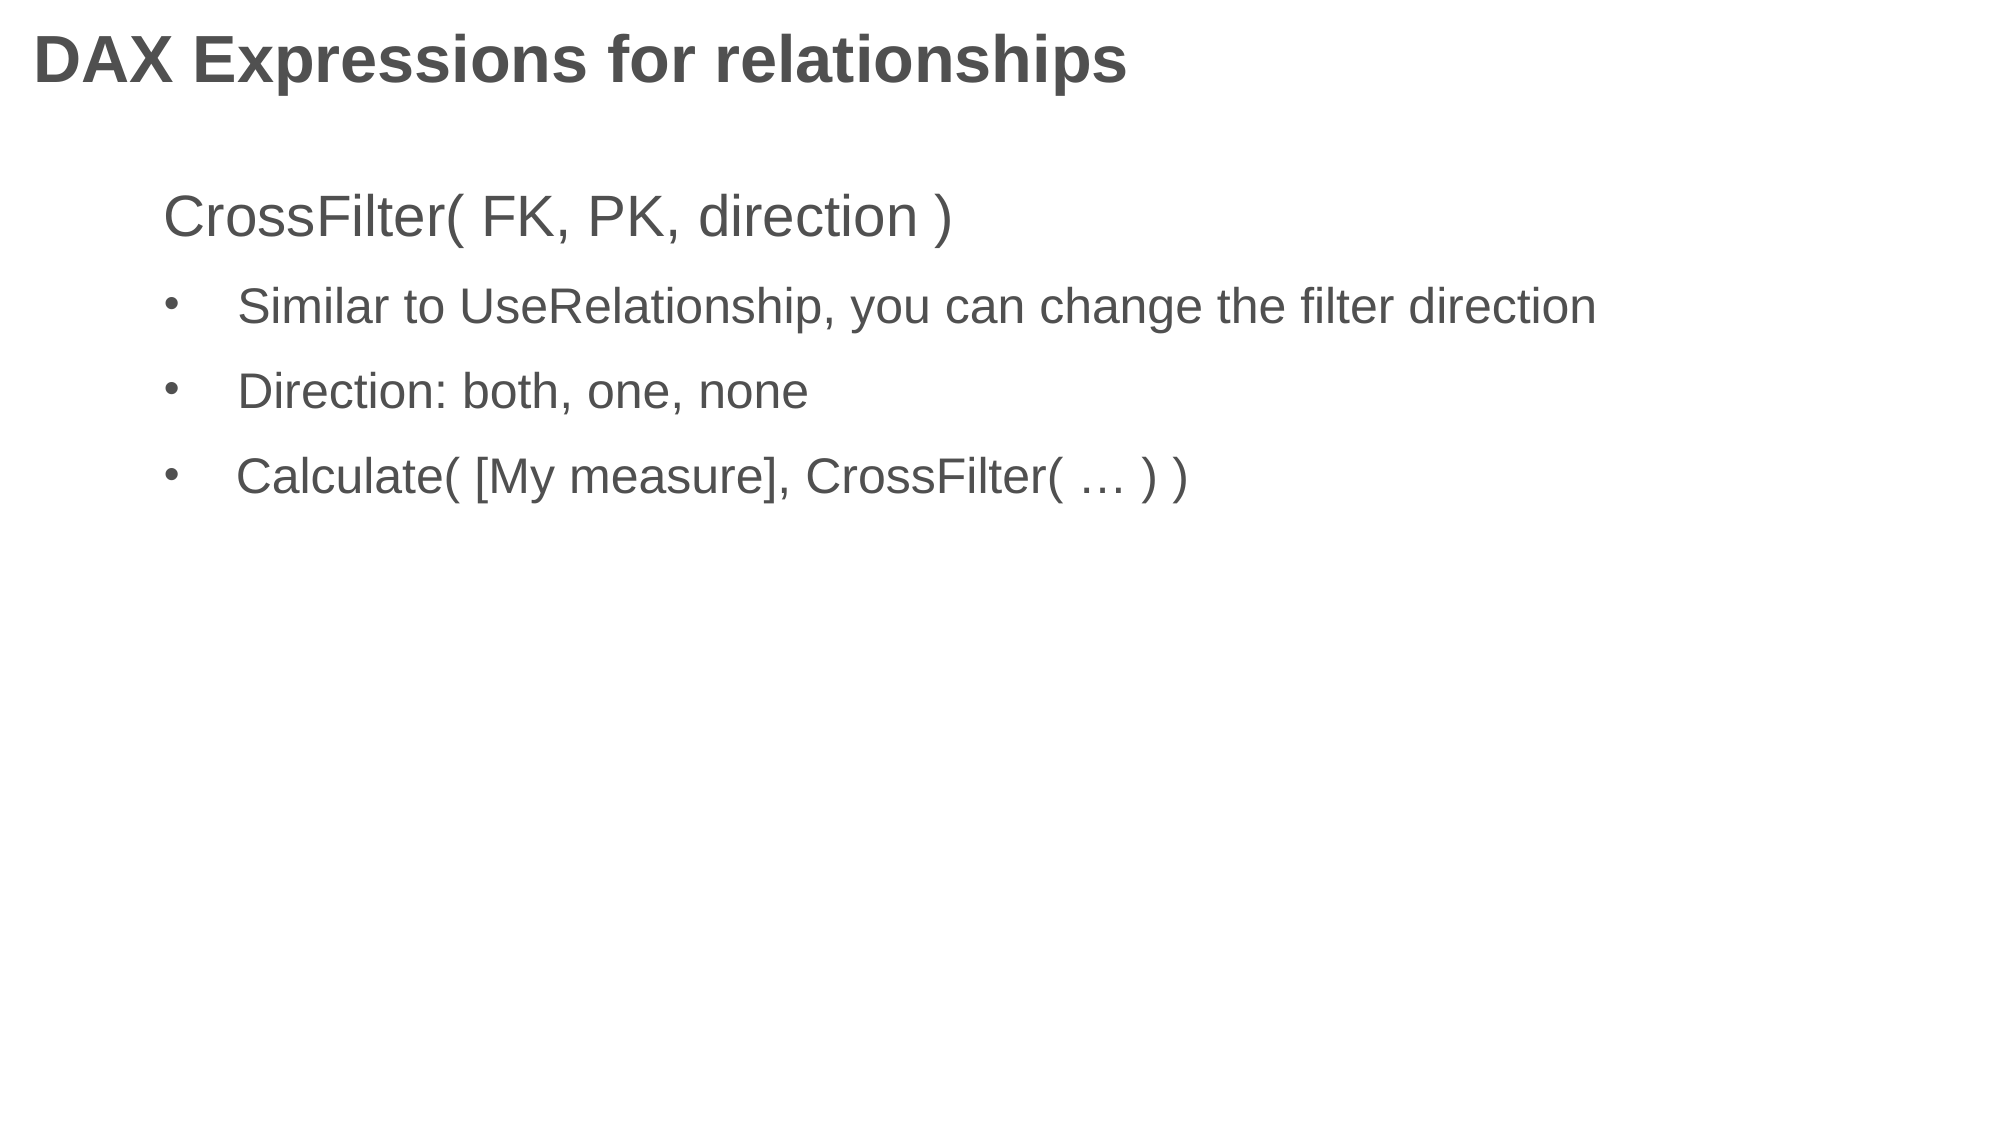

DAX Expressions for relationships
CrossFilter( FK, PK, direction )
Similar to UseRelationship, you can change the filter direction
Direction: both, one, none
   Calculate( [My measure], CrossFilter( … ) )